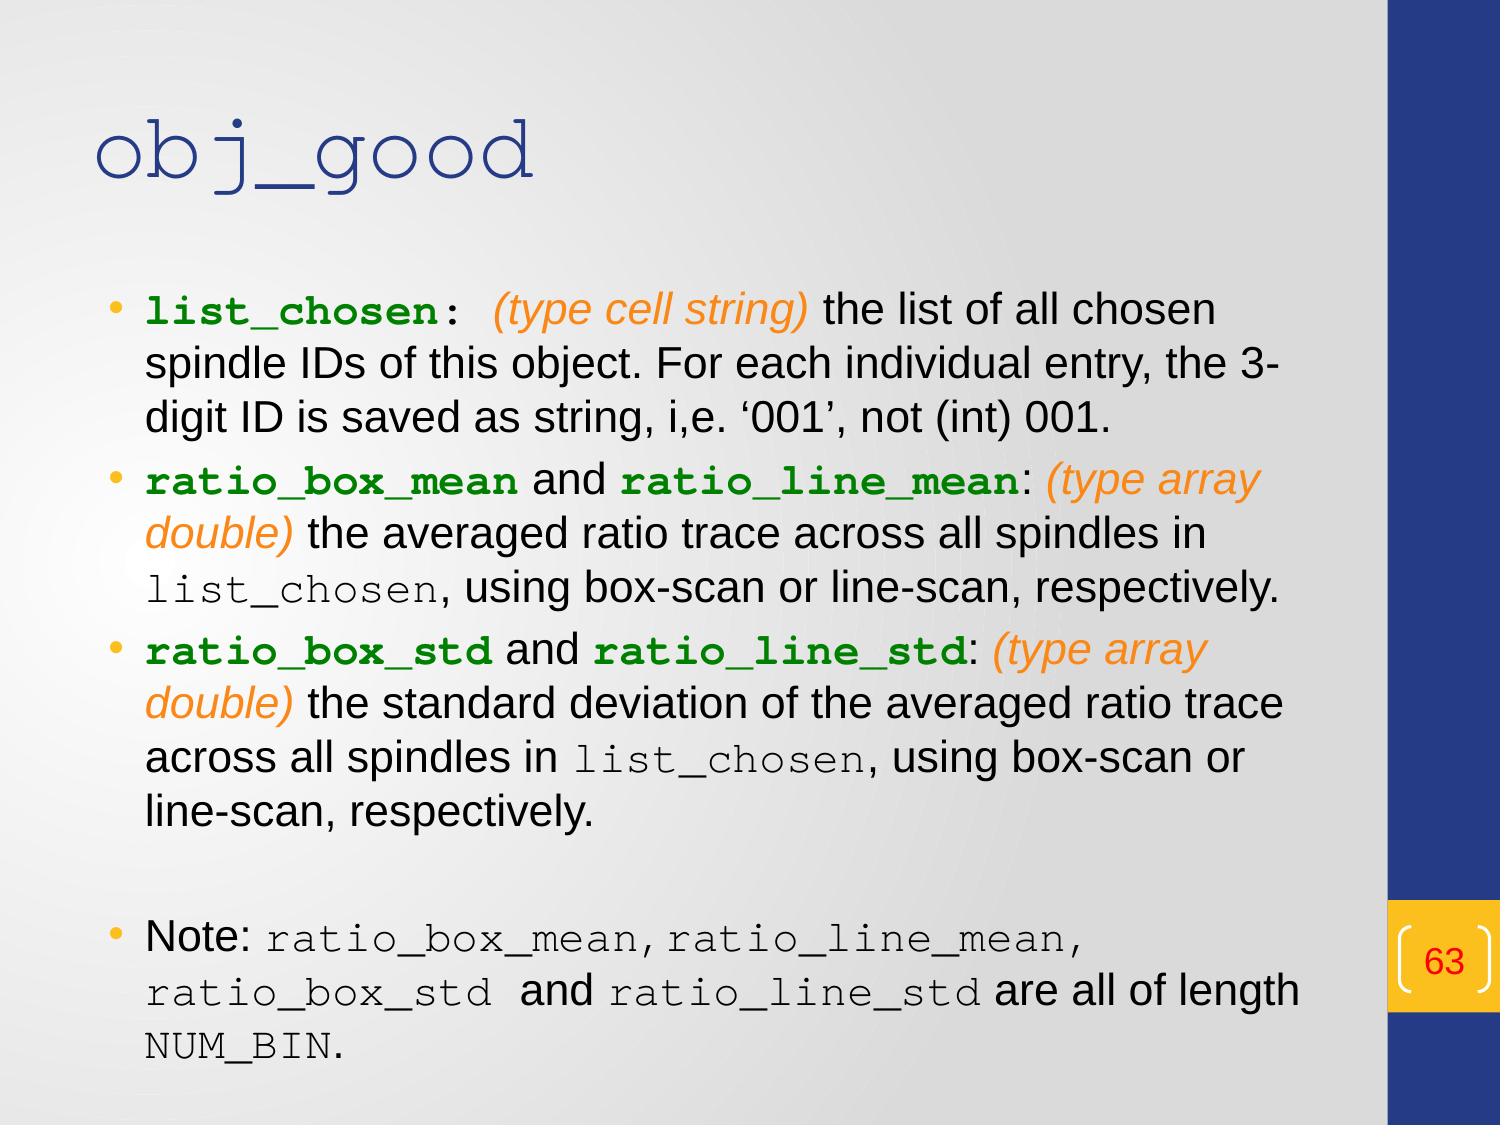

# obj_good
list_chosen: (type cell string) the list of all chosen spindle IDs of this object. For each individual entry, the 3-digit ID is saved as string, i,e. ‘001’, not (int) 001.
ratio_box_mean and ratio_line_mean: (type array double) the averaged ratio trace across all spindles in list_chosen, using box-scan or line-scan, respectively.
ratio_box_std and ratio_line_std: (type array double) the standard deviation of the averaged ratio trace across all spindles in list_chosen, using box-scan or line-scan, respectively.

Note: ratio_box_mean,ratio_line_mean, ratio_box_std and ratio_line_std are all of length NUM_BIN.
63